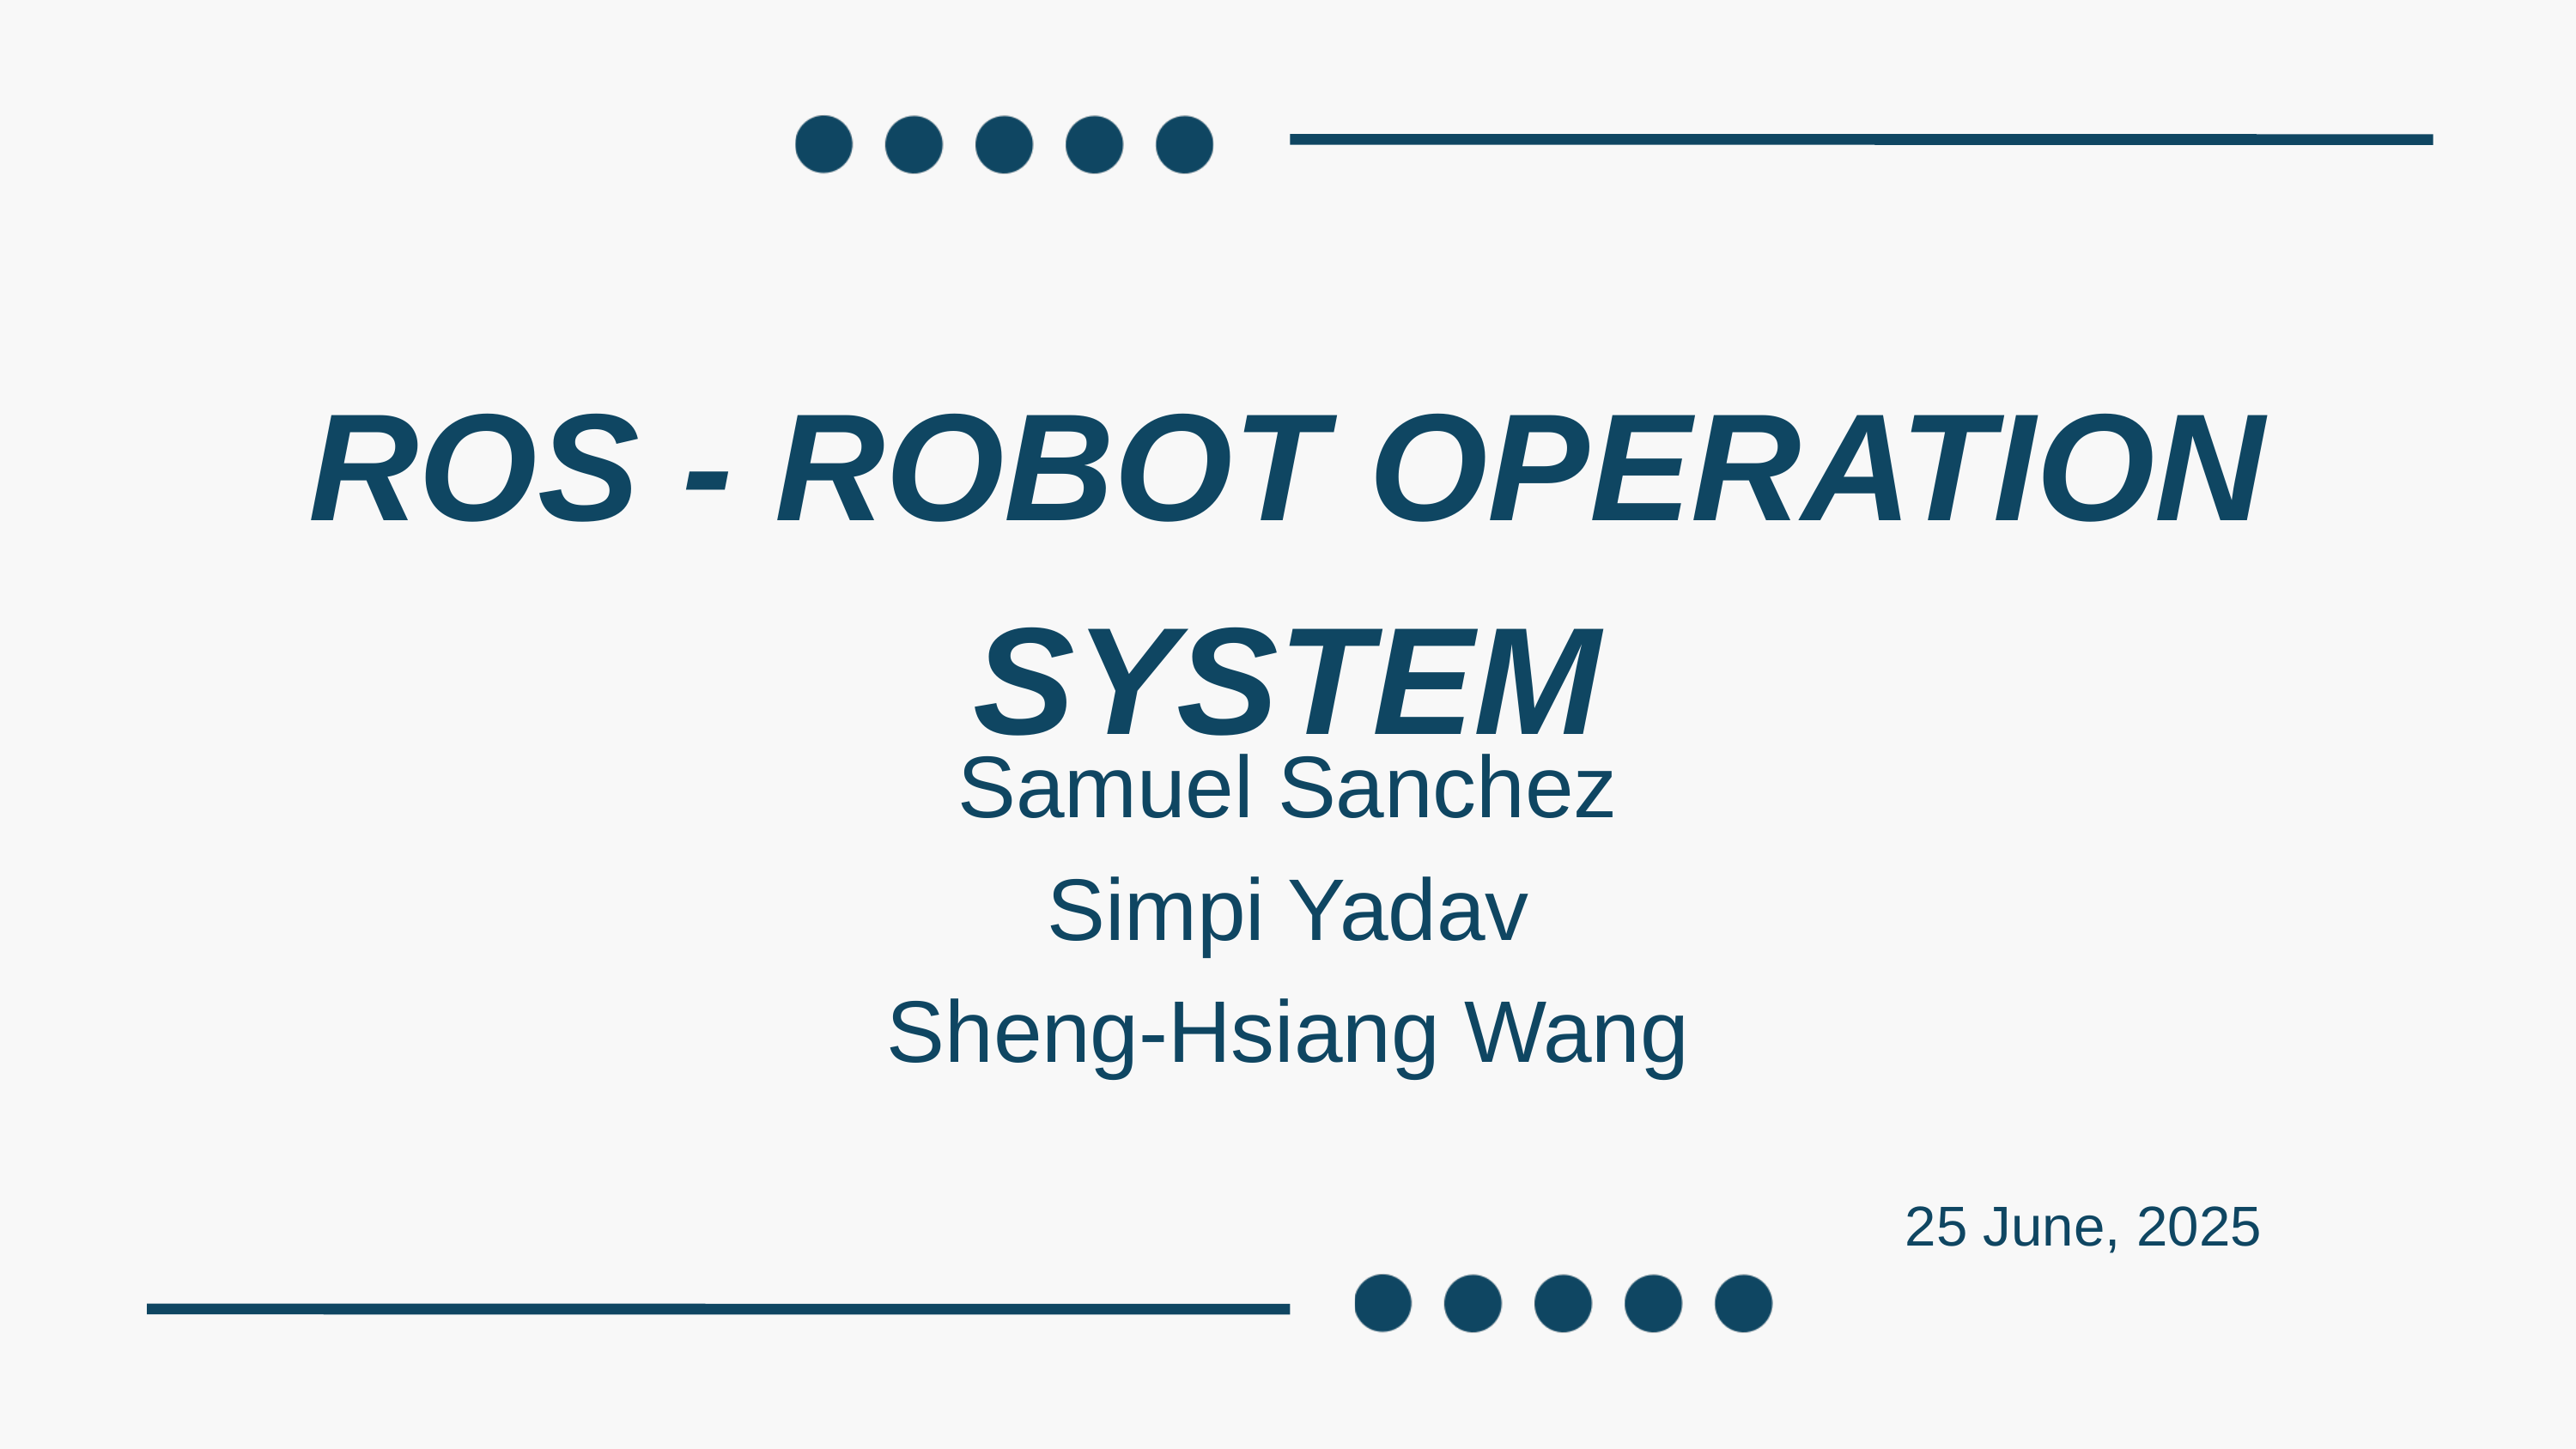

ROS - ROBOT OPERATION SYSTEM
Samuel Sanchez
Simpi Yadav
Sheng-Hsiang Wang
25 June, 2025